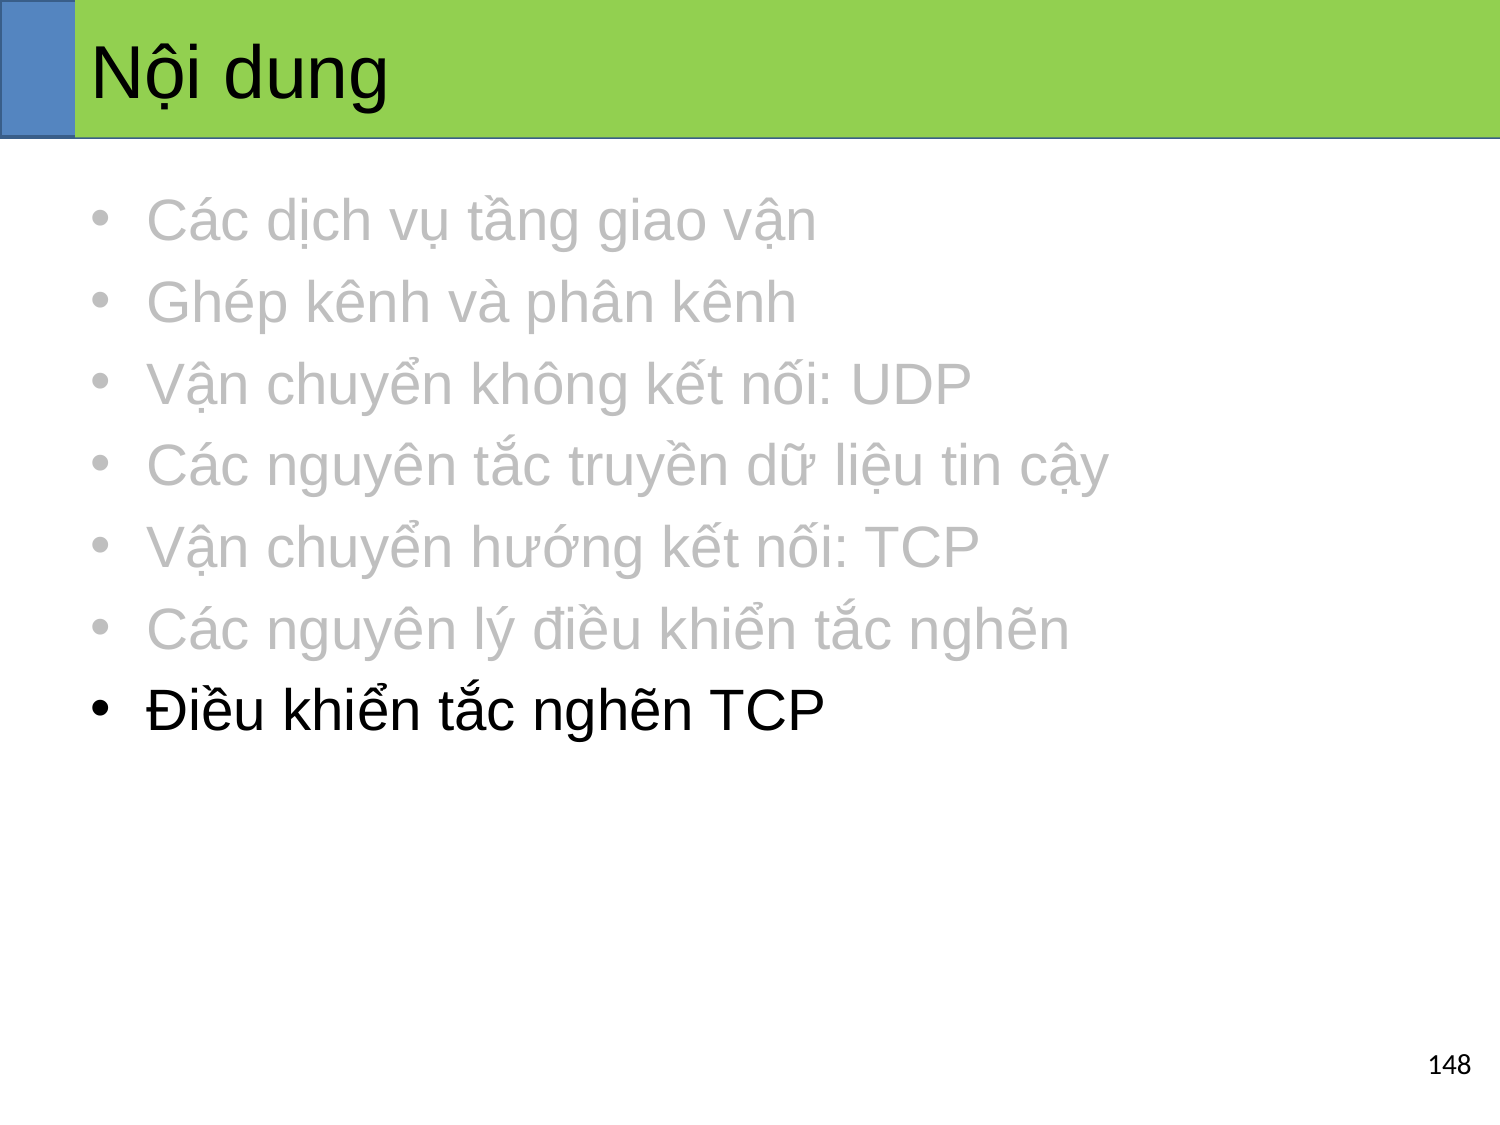

# Nội dung
Các dịch vụ tầng giao vận
Ghép kênh và phân kênh
Vận chuyển không kết nối: UDP
Các nguyên tắc truyền dữ liệu tin cậy
Vận chuyển hướng kết nối: TCP
Các nguyên lý điều khiển tắc nghẽn
Điều khiển tắc nghẽn TCP
148